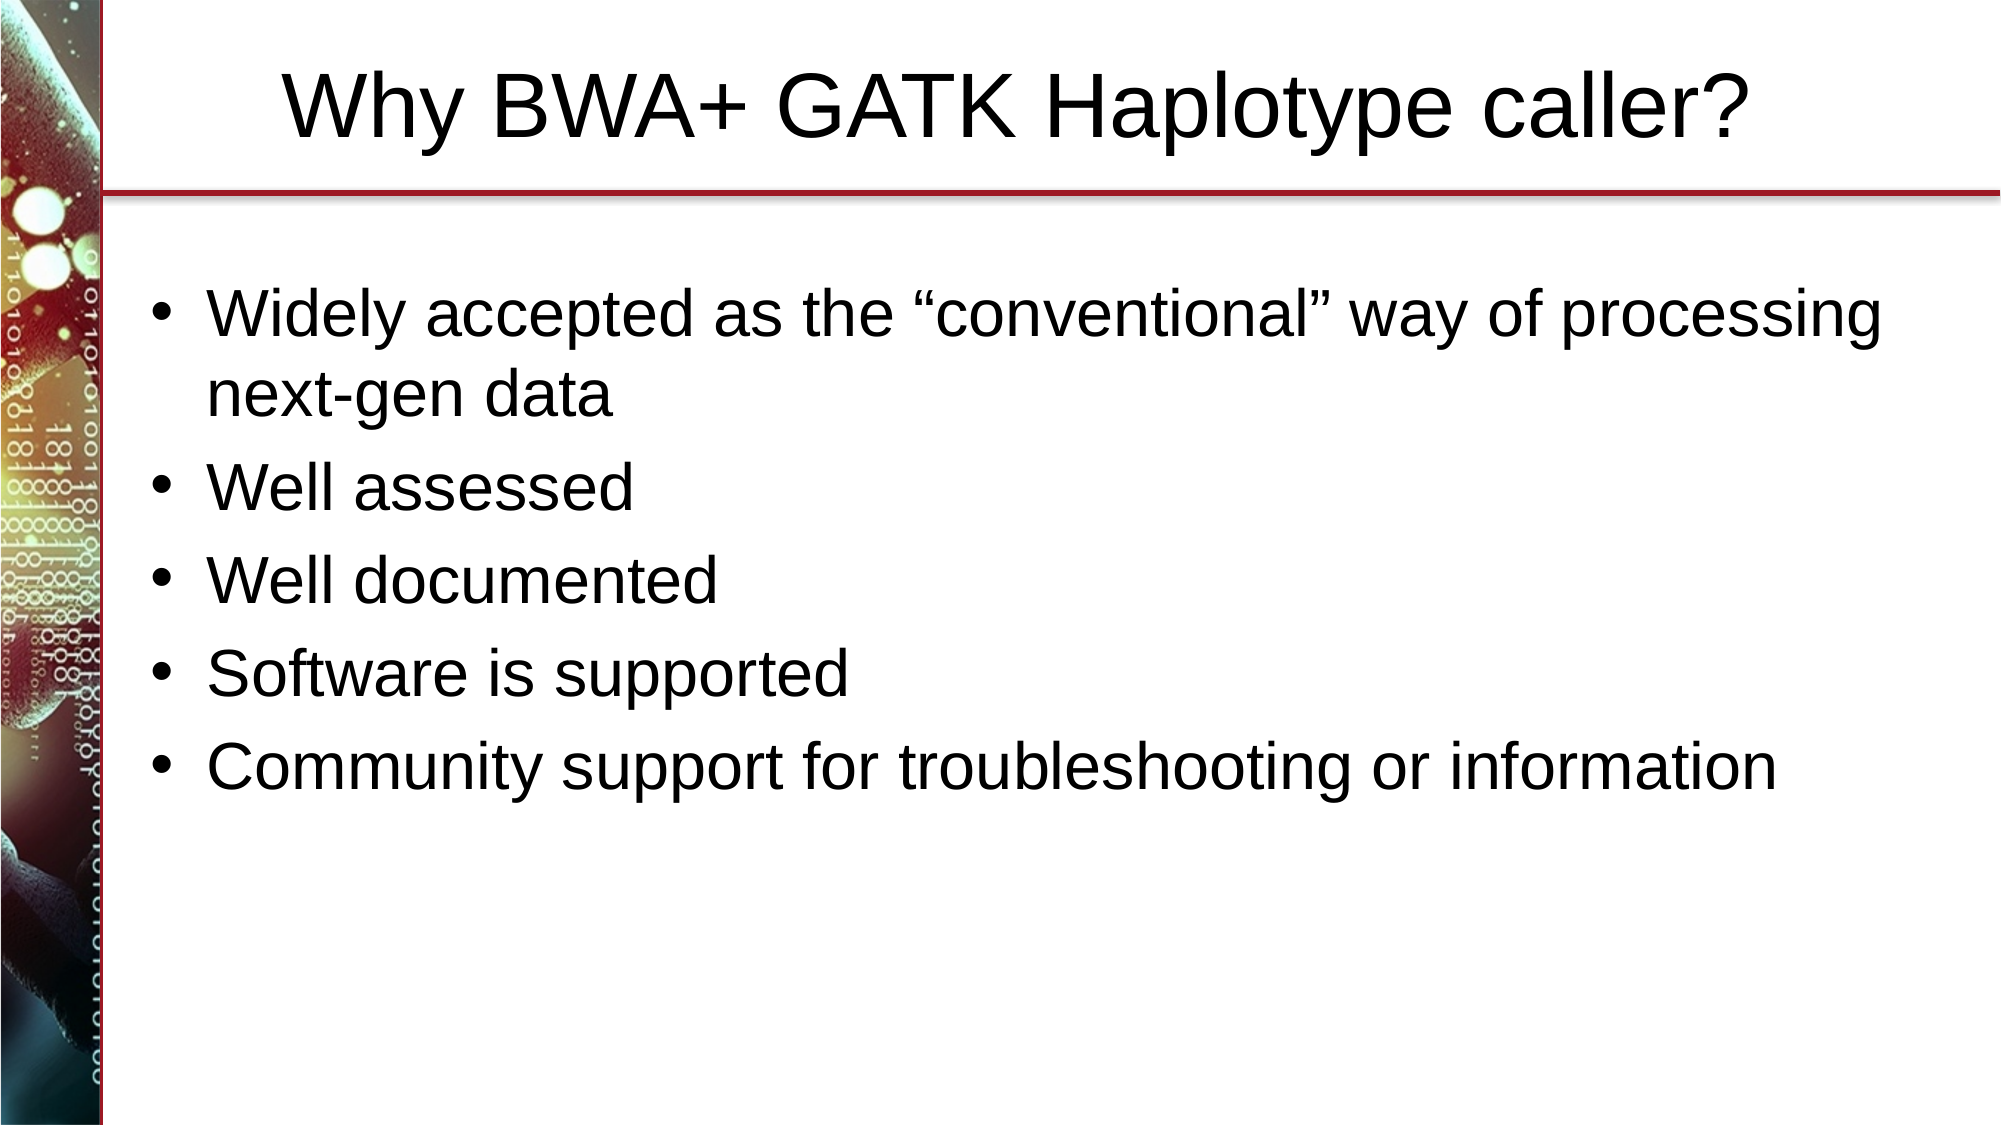

# Why BWA+ GATK Haplotype caller?
Widely accepted as the “conventional” way of processing next-gen data
Well assessed
Well documented
Software is supported
Community support for troubleshooting or information